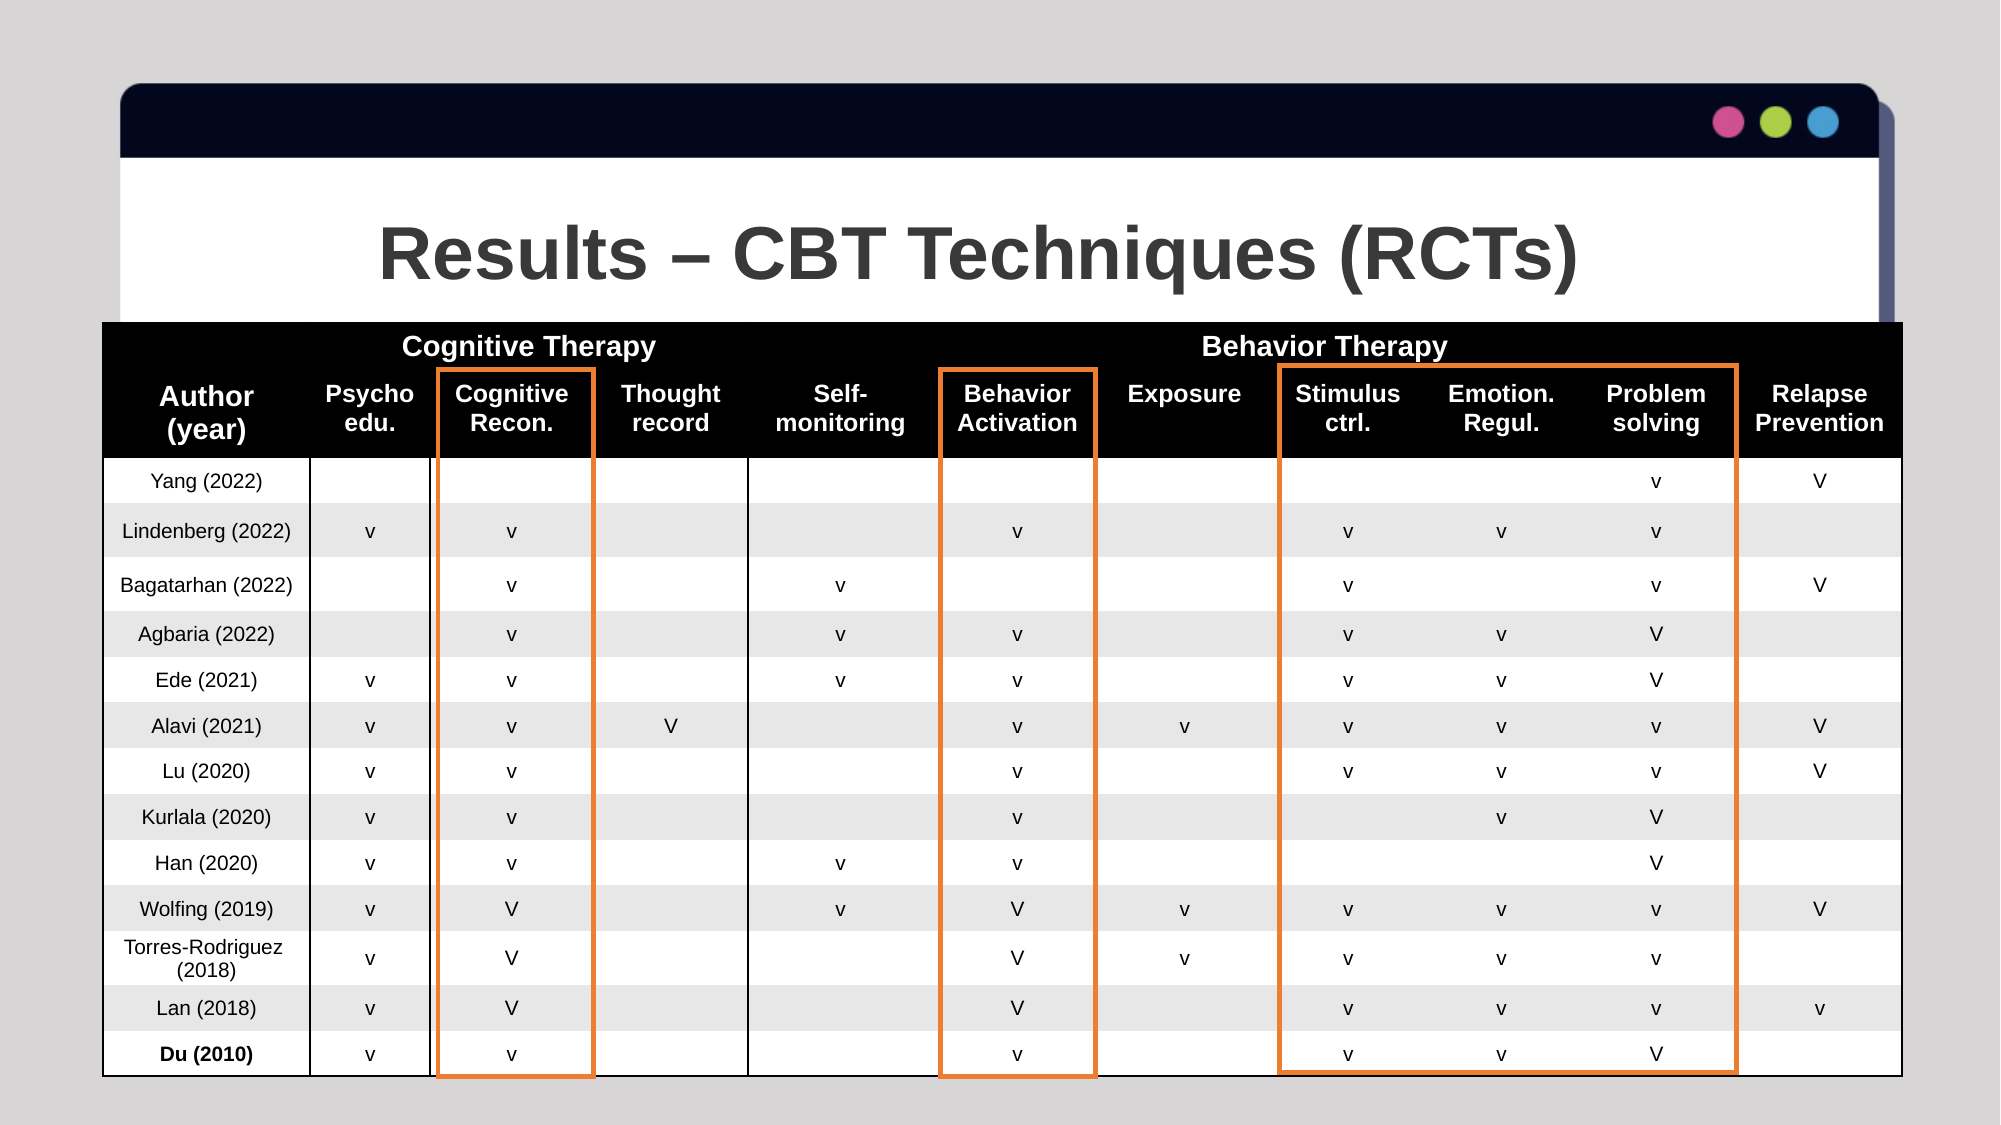

Results – CBT Techniques (RCTs)
|  | Cognitive Therapy |  |  | Behavior Therapy |  |  |  |  |  |  |
| --- | --- | --- | --- | --- | --- | --- | --- | --- | --- | --- |
| Author (year) | Psychoedu. | Cognitive Recon. | Thought record | Self-monitoring | Behavior Activation | Exposure | Stimulus ctrl. | Emotion. Regul. | Problem solving | Relapse Prevention |
| Yang (2022) |  |  |  |  |  |  |  |  | v | V |
| Lindenberg (2022) | v | v |  |  | v |  | v | v | v |  |
| Bagatarhan (2022) |  | v |  | v |  |  | v |  | v | V |
| Agbaria (2022) |  | v |  | v | v |  | v | v | V |  |
| Ede (2021) | v | v |  | v | v |  | v | v | V |  |
| Alavi (2021) | v | v | V |  | v | v | v | v | v | V |
| Lu (2020) | v | v |  |  | v |  | v | v | v | V |
| Kurlala (2020) | v | v |  |  | v |  |  | v | V |  |
| Han (2020) | v | v |  | v | v |  |  |  | V |  |
| Wolfing (2019) | v | V |  | v | V | v | v | v | v | V |
| Torres-Rodriguez (2018) | v | V |  |  | V | v | v | v | v |  |
| Lan (2018) | v | V |  |  | V |  | v | v | v | v |
| Du (2010) | v | v |  |  | v |  | v | v | V |  |